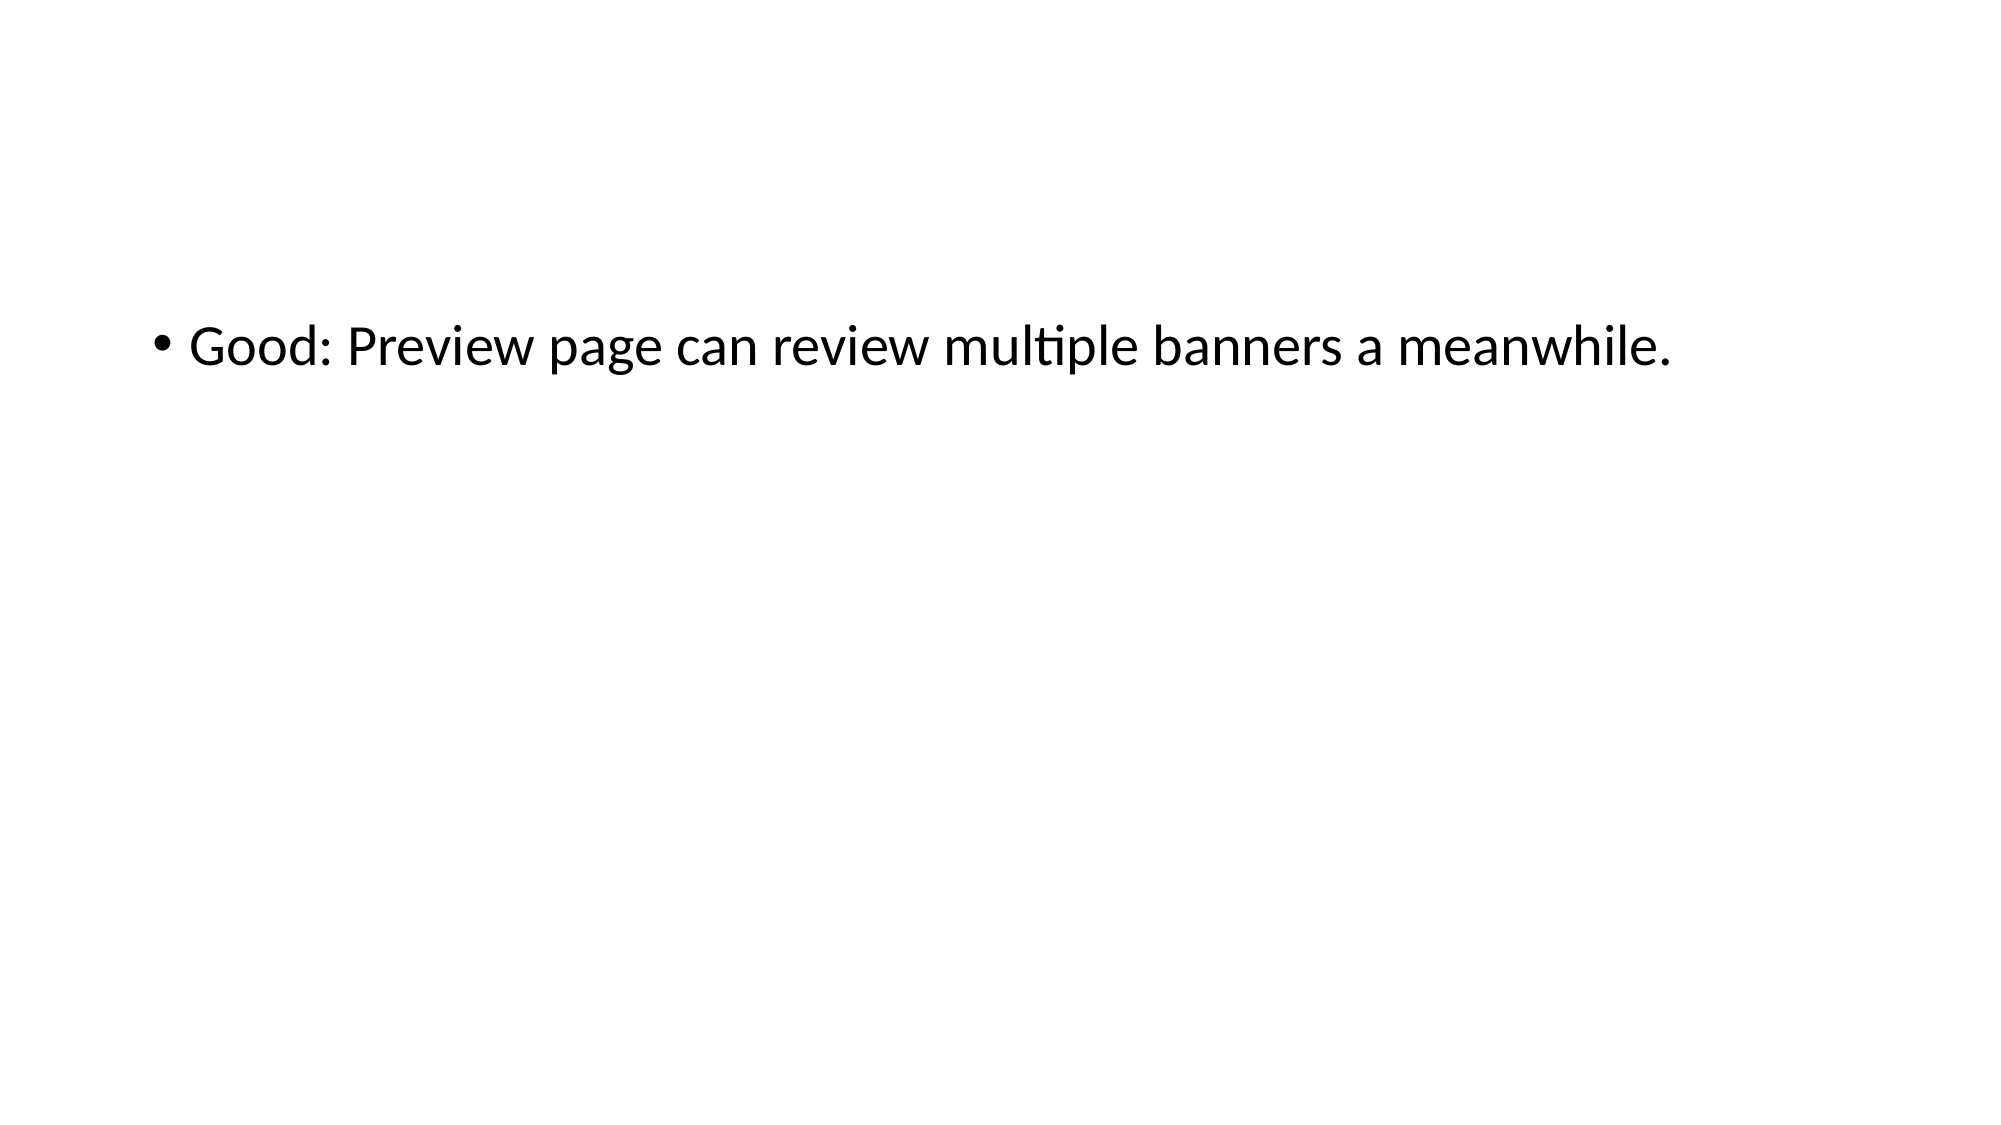

#
Good: Preview page can review multiple banners a meanwhile.